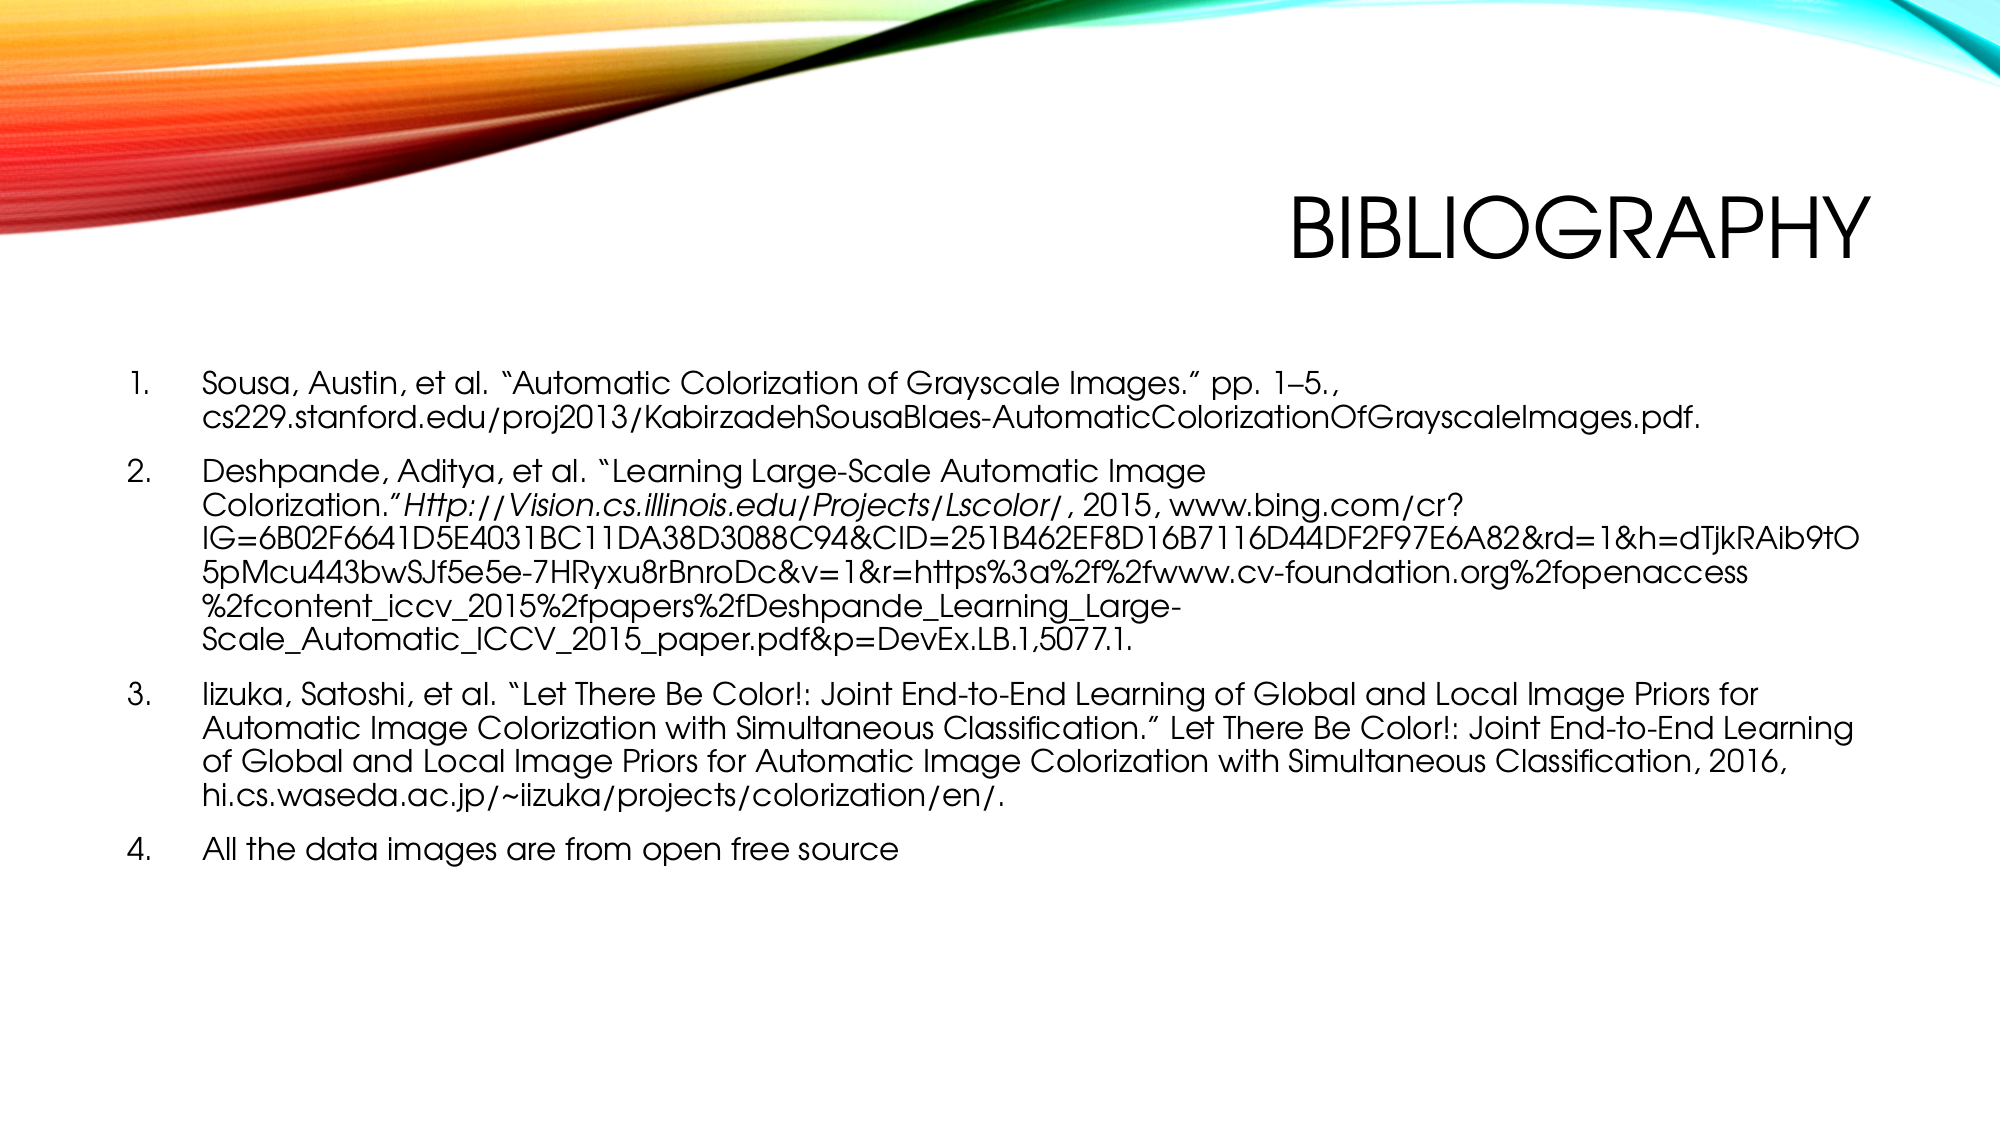

# bibliography
Sousa, Austin, et al. “Automatic Colorization of Grayscale Images.” pp. 1–5., cs229.stanford.edu/proj2013/KabirzadehSousaBlaes-AutomaticColorizationOfGrayscaleImages.pdf.
Deshpande, Aditya, et al. “Learning Large-Scale Automatic Image Colorization.”Http://Vision.cs.illinois.edu/Projects/Lscolor/, 2015, www.bing.com/cr?IG=6B02F6641D5E4031BC11DA38D3088C94&CID=251B462EF8D16B7116D44DF2F97E6A82&rd=1&h=dTjkRAib9tO5pMcu443bwSJf5e5e-7HRyxu8rBnroDc&v=1&r=https%3a%2f%2fwww.cv-foundation.org%2fopenaccess%2fcontent_iccv_2015%2fpapers%2fDeshpande_Learning_Large-Scale_Automatic_ICCV_2015_paper.pdf&p=DevEx.LB.1,5077.1.
Iizuka, Satoshi, et al. “Let There Be Color!: Joint End-to-End Learning of Global and Local Image Priors for Automatic Image Colorization with Simultaneous Classification.” Let There Be Color!: Joint End-to-End Learning of Global and Local Image Priors for Automatic Image Colorization with Simultaneous Classification, 2016, hi.cs.waseda.ac.jp/~iizuka/projects/colorization/en/.
All the data images are from open free source